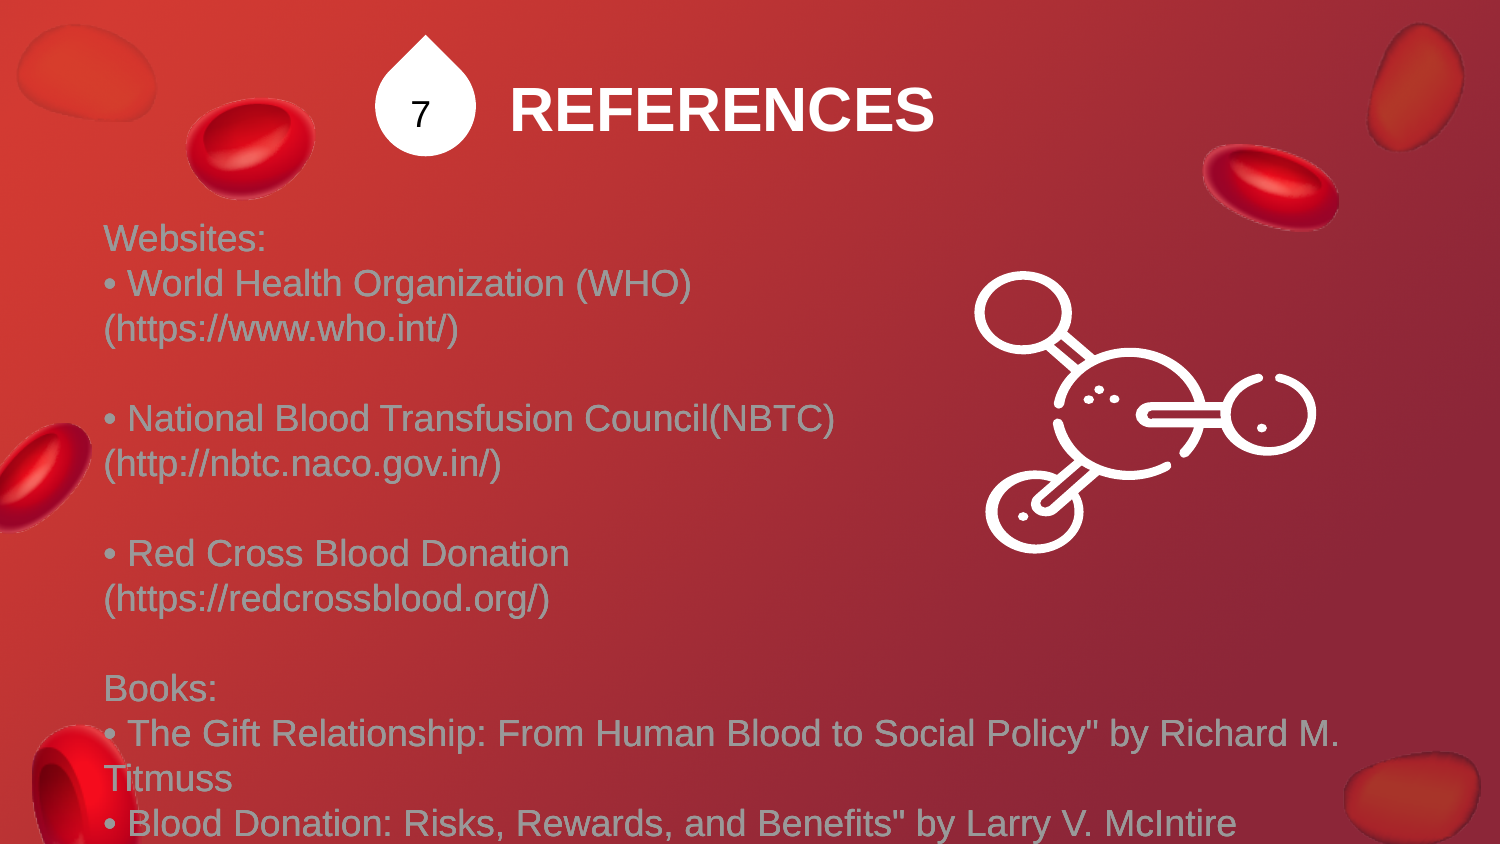

# REFERENCES
7
Websites:
• World Health Organization (WHO)
(https://www.who.int/)

• National Blood Transfusion Council(NBTC)
(http://nbtc.naco.gov.in/)

• Red Cross Blood Donation
(https://redcrossblood.org/)

Books:
• The Gift Relationship: From Human Blood to Social Policy" by Richard M. Titmuss
• Blood Donation: Risks, Rewards, and Benefits" by Larry V. McIntire

Websites:
• World Health Organization (WHO)
(https://www.who.int/)

• National Blood Transfusion Council(NBTC)
(http://nbtc.naco.gov.in/)

• Red Cross Blood Donation
(https://redcrossblood.org/)

Books:
• The Gift Relationship: From Human Blood to Social Policy" by Richard M. Titmuss
• Blood Donation: Risks, Rewards, and Benefits" by Larry V. McIntire

Websites:
• World Health Organization (WHO)
(https://www.who.int/)

• National Blood Transfusion Council(NBTC)
(http://nbtc.naco.gov.in/)

• Red Cross Blood Donation
(https://redcrossblood.org/)

Books:
• The Gift Relationship: From Human Blood to Social Policy" by Richard M. Titmuss
• Blood Donation: Risks, Rewards, and Benefits" by Larry V. McIntire